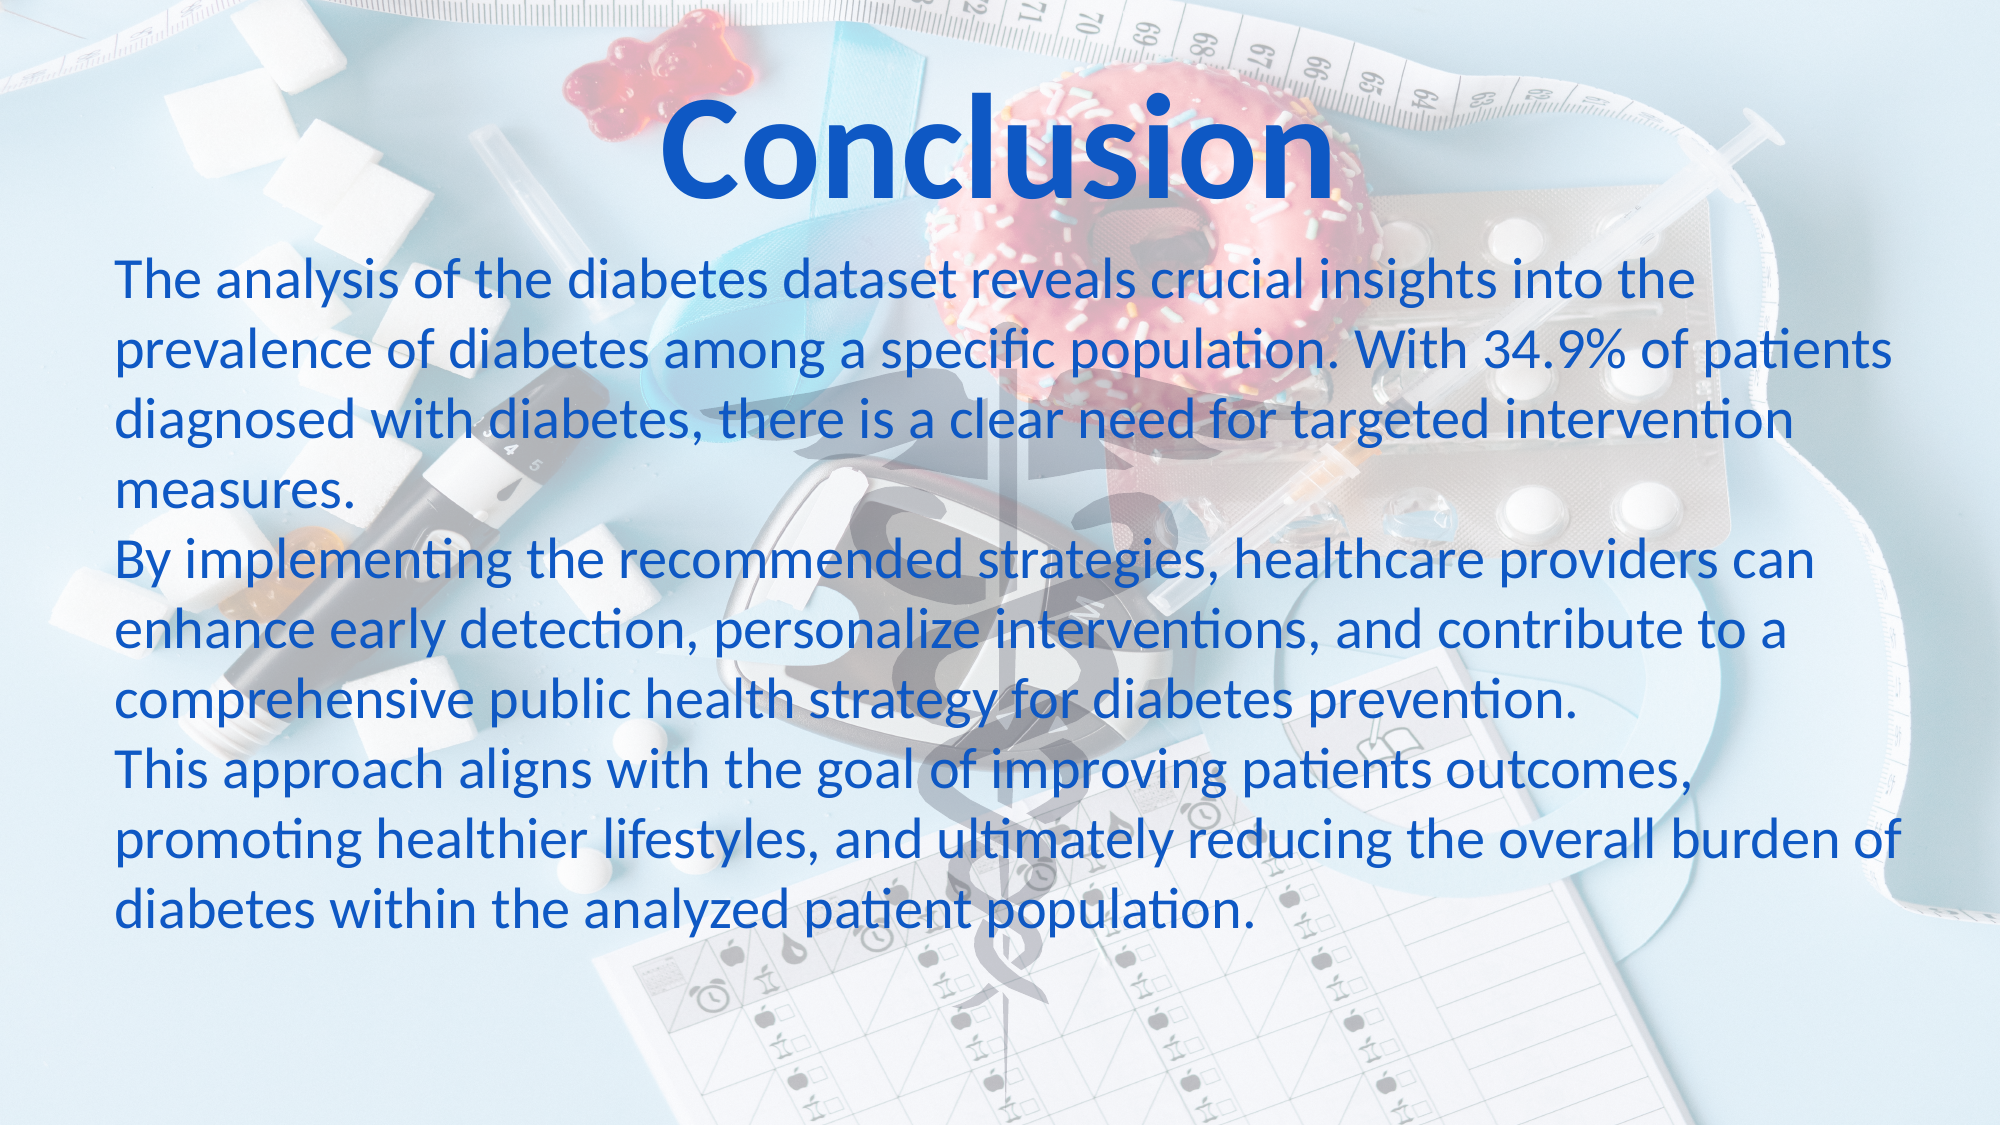

# Conclusion
The analysis of the diabetes dataset reveals crucial insights into the prevalence of diabetes among a specific population. With 34.9% of patients diagnosed with diabetes, there is a clear need for targeted intervention measures.
By implementing the recommended strategies, healthcare providers can enhance early detection, personalize interventions, and contribute to a comprehensive public health strategy for diabetes prevention.
This approach aligns with the goal of improving patients outcomes, promoting healthier lifestyles, and ultimately reducing the overall burden of diabetes within the analyzed patient population.